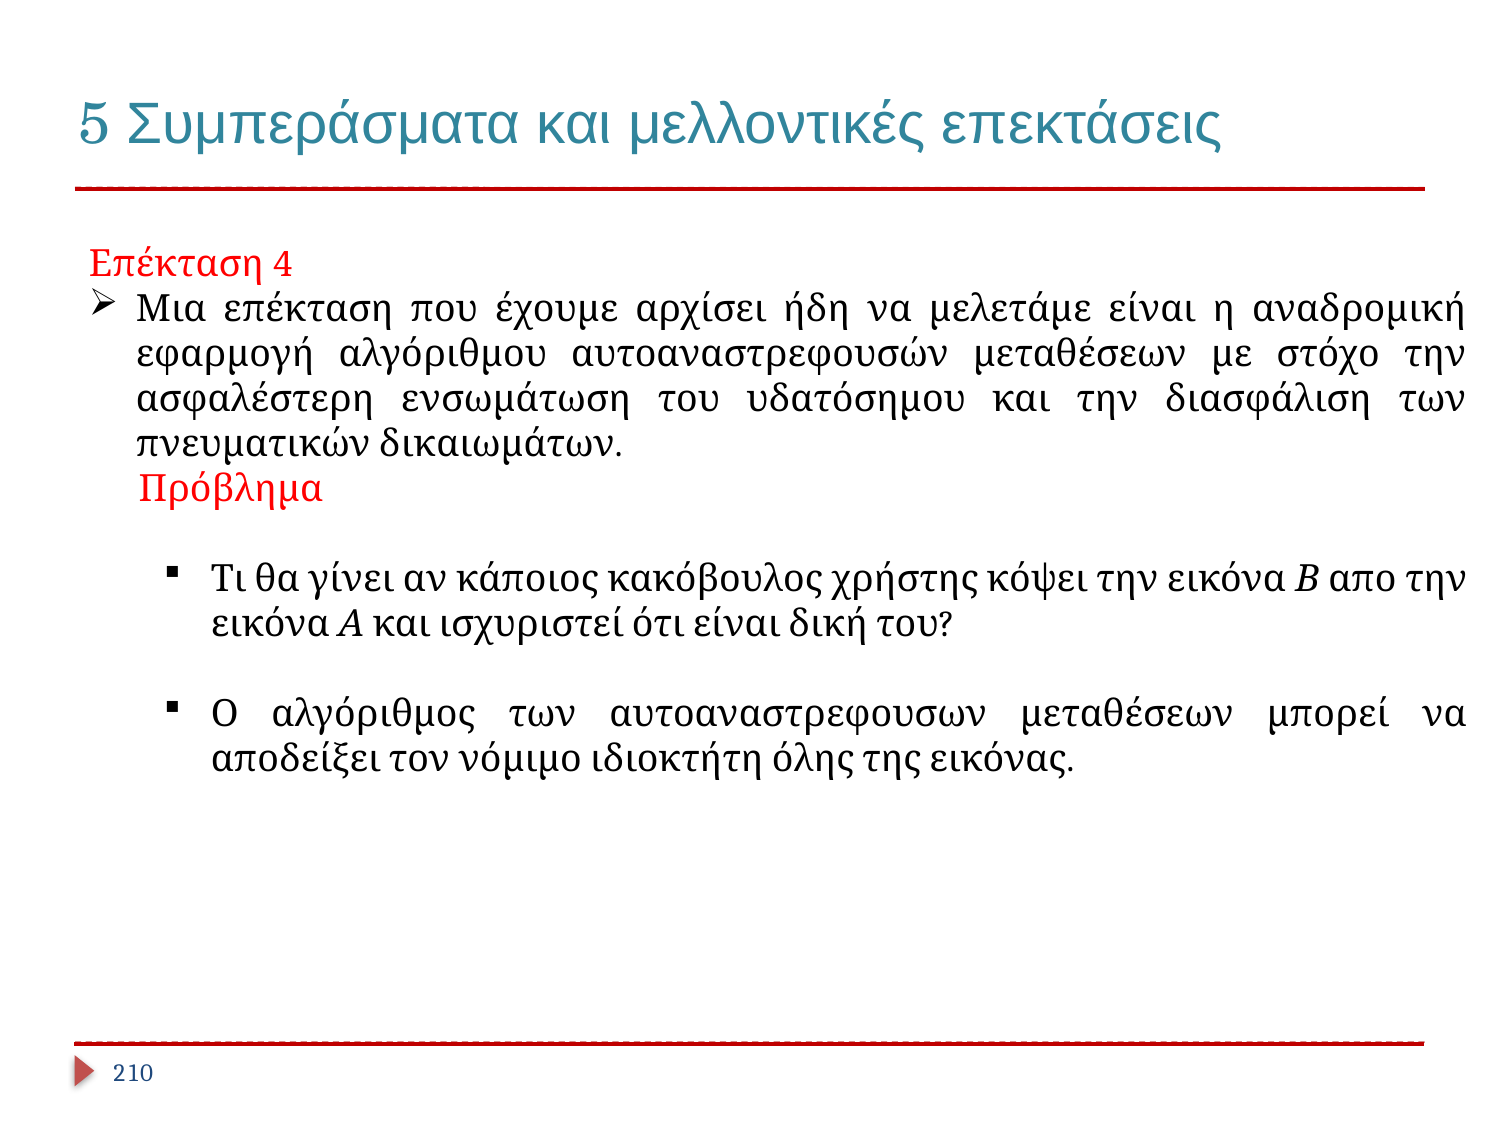

# 5 Συμπεράσματα και μελλοντικές επεκτάσεις
Επέκταση 4
Μια επέκταση που έχουμε αρχίσει ήδη να μελετάμε είναι η αναδρομική εφαρμογή αλγόριθμου αυτοαναστρεφουσών μεταθέσεων με στόχο την ασφαλέστερη ενσωμάτωση του υδατόσημου και την διασφάλιση των πνευματικών δικαιωμάτων.
      Πρόβλημα

Τι θα γίνει αν κάποιος κακόβουλος χρήστης κόψει την εικόνα Β απο την εικόνα Α και ισχυριστεί ότι είναι δική του?

Ο αλγόριθμος των αυτοαναστρεφουσων μεταθέσεων μπορεί να αποδείξει τον νόμιμο ιδιοκτήτη όλης της εικόνας.

210